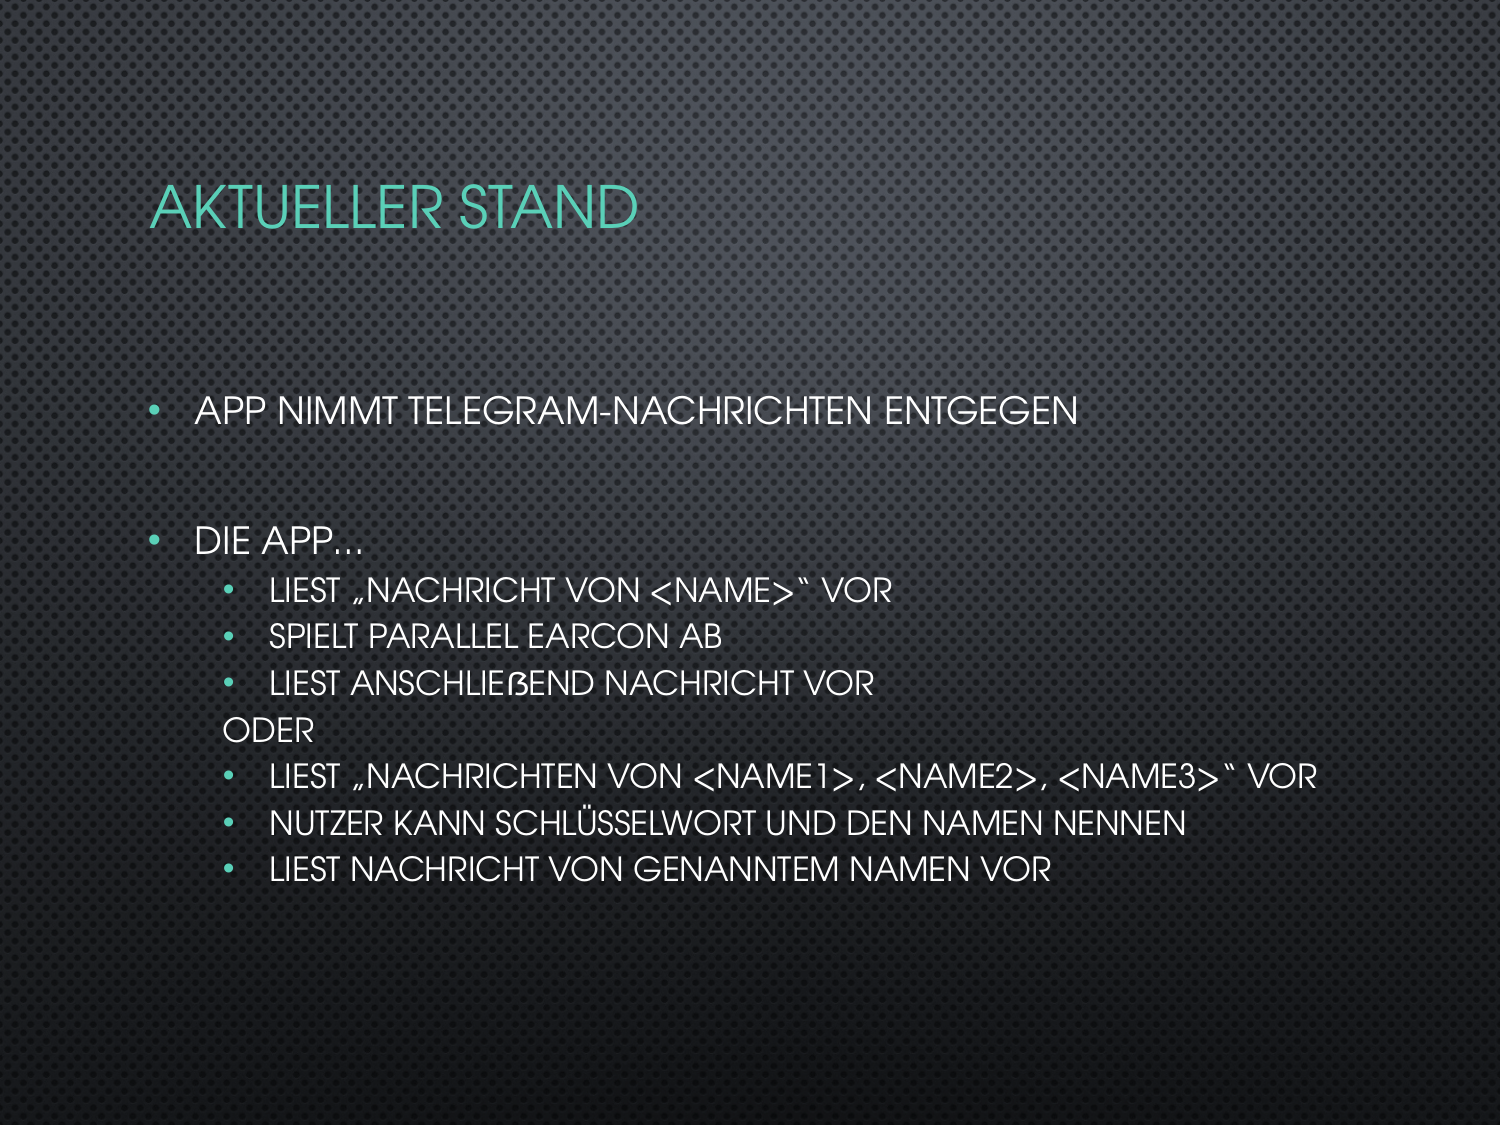

# Aktueller Stand
App nimmt Telegram-Nachrichten entgegen

Die App…
Liest „Nachricht von <Name>“ vor
Spielt parallel Earcon ab
Liest anschließend Nachricht vor
Oder
Liest „Nachrichten von <Name1>, <Name2>, <Name3>“ vor
Nutzer kann Schlüsselwort und den Namen nennen
Liest Nachricht von genanntem Namen vor